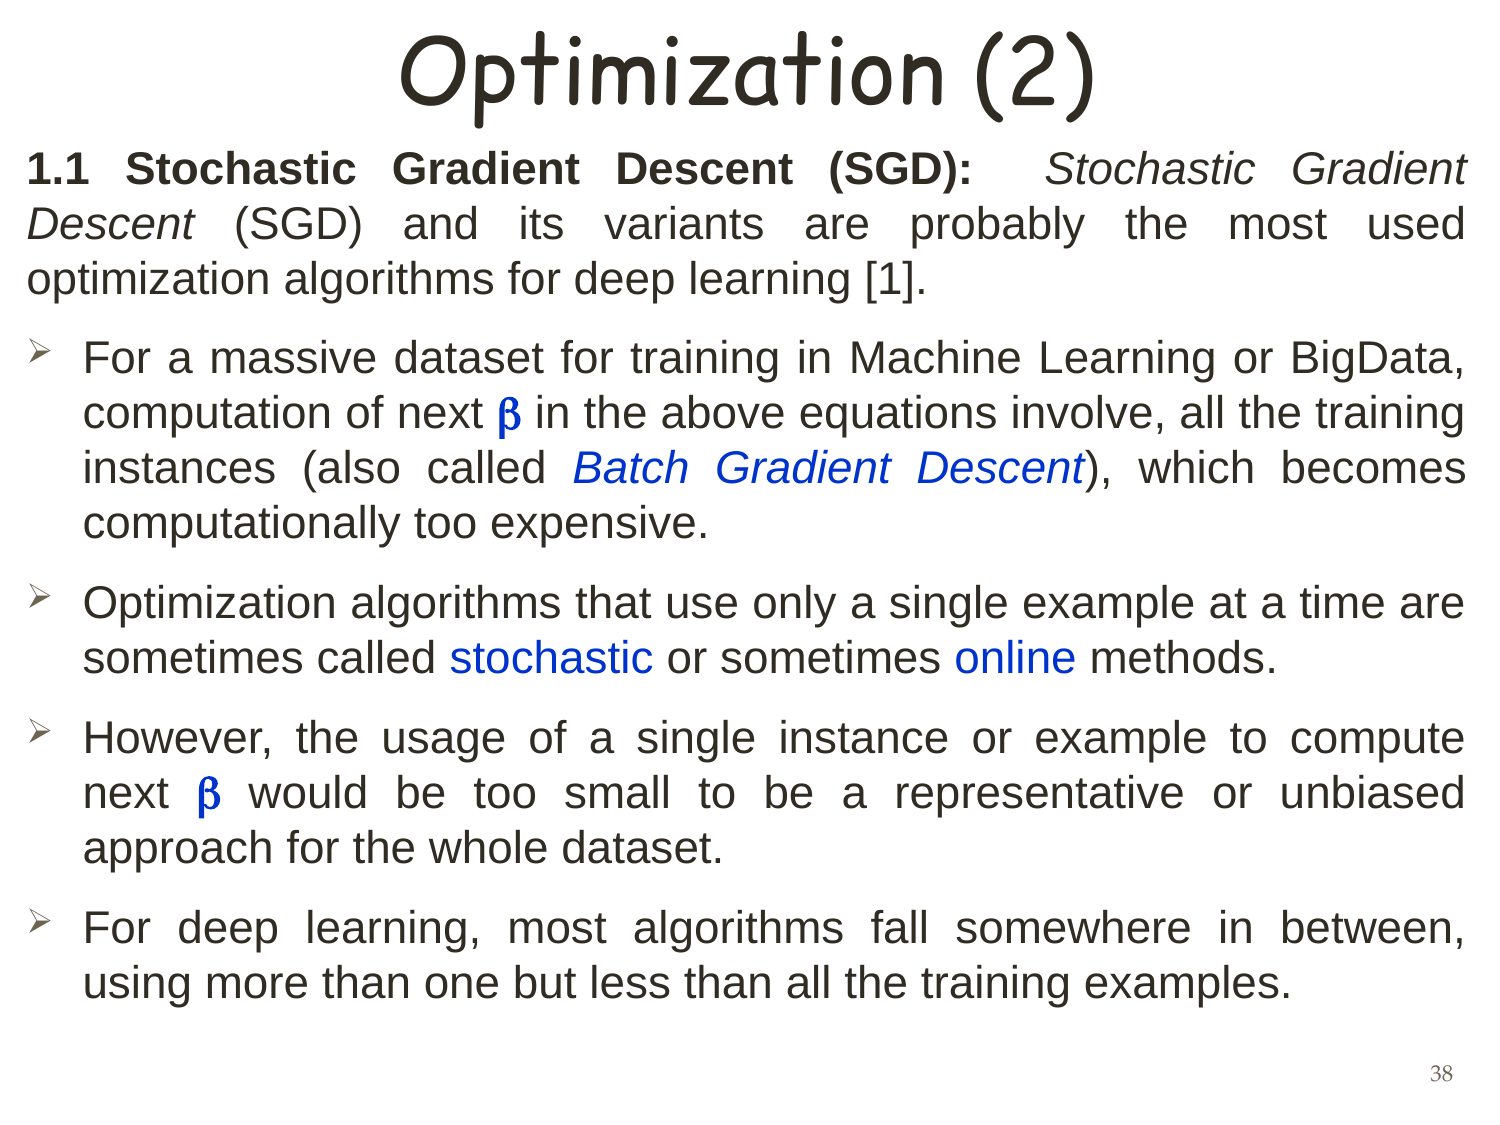

# Optimization (2)
1.1 Stochastic Gradient Descent (SGD):  Stochastic Gradient Descent (SGD) and its variants are probably the most used optimization algorithms for deep learning [1].
For a massive dataset for training in Machine Learning or BigData, computation of next β in the above equations involve, all the training instances (also called Batch Gradient Descent), which becomes computationally too expensive.
Optimization algorithms that use only a single example at a time are sometimes called stochastic or sometimes online methods.
However, the usage of a single instance or example to compute next β would be too small to be a representative or unbiased approach for the whole dataset.
For deep learning, most algorithms fall somewhere in between, using more than one but less than all the training examples.

38